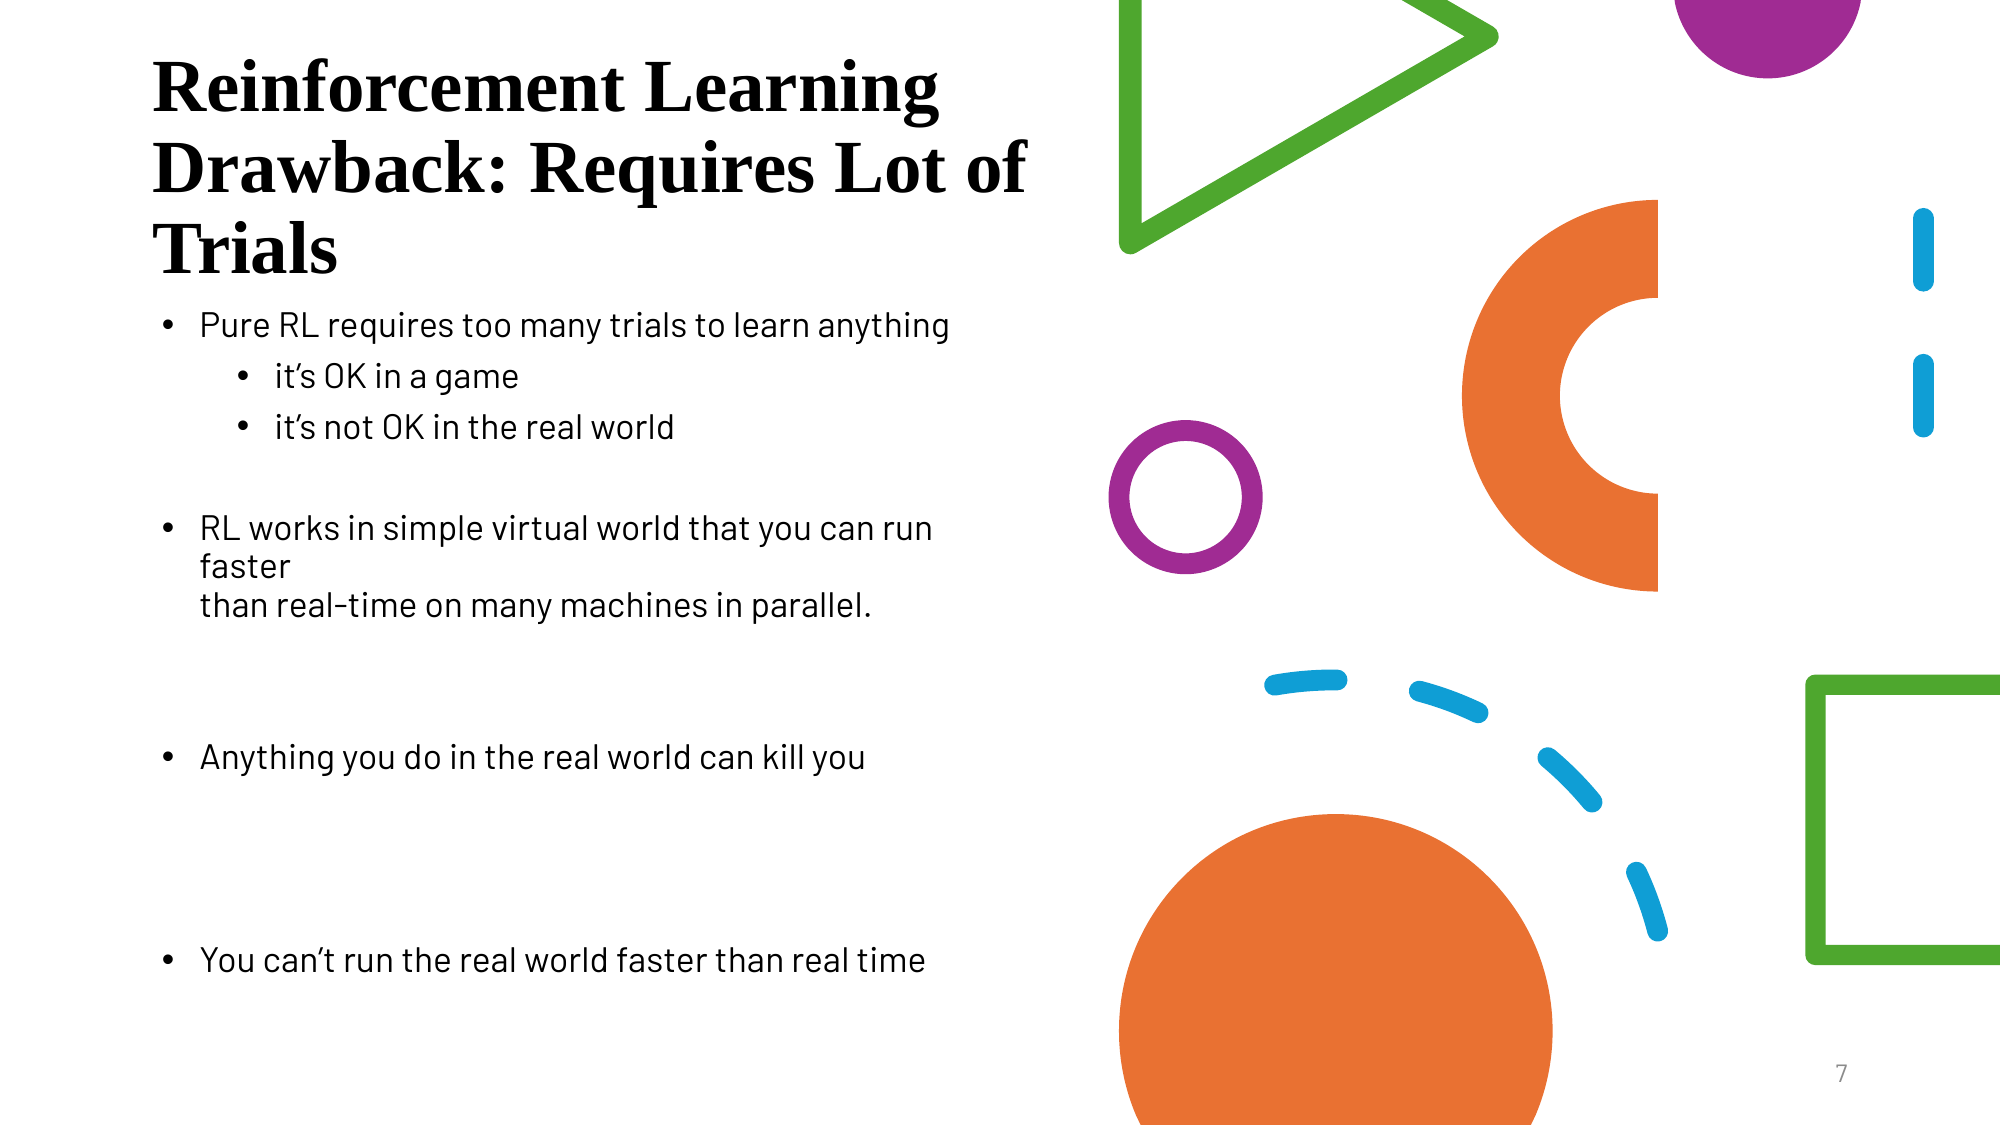

Reinforcement Learning Drawback: Requires Lot of Trials

Pure RL requires too many trials to learn anything
it’s OK in a game
it’s not OK in the real world

RL works in simple virtual world that you can run faster 
than real-time on many machines in parallel.

Anything you do in the real world can kill you

You can’t run the real world faster than real time

7